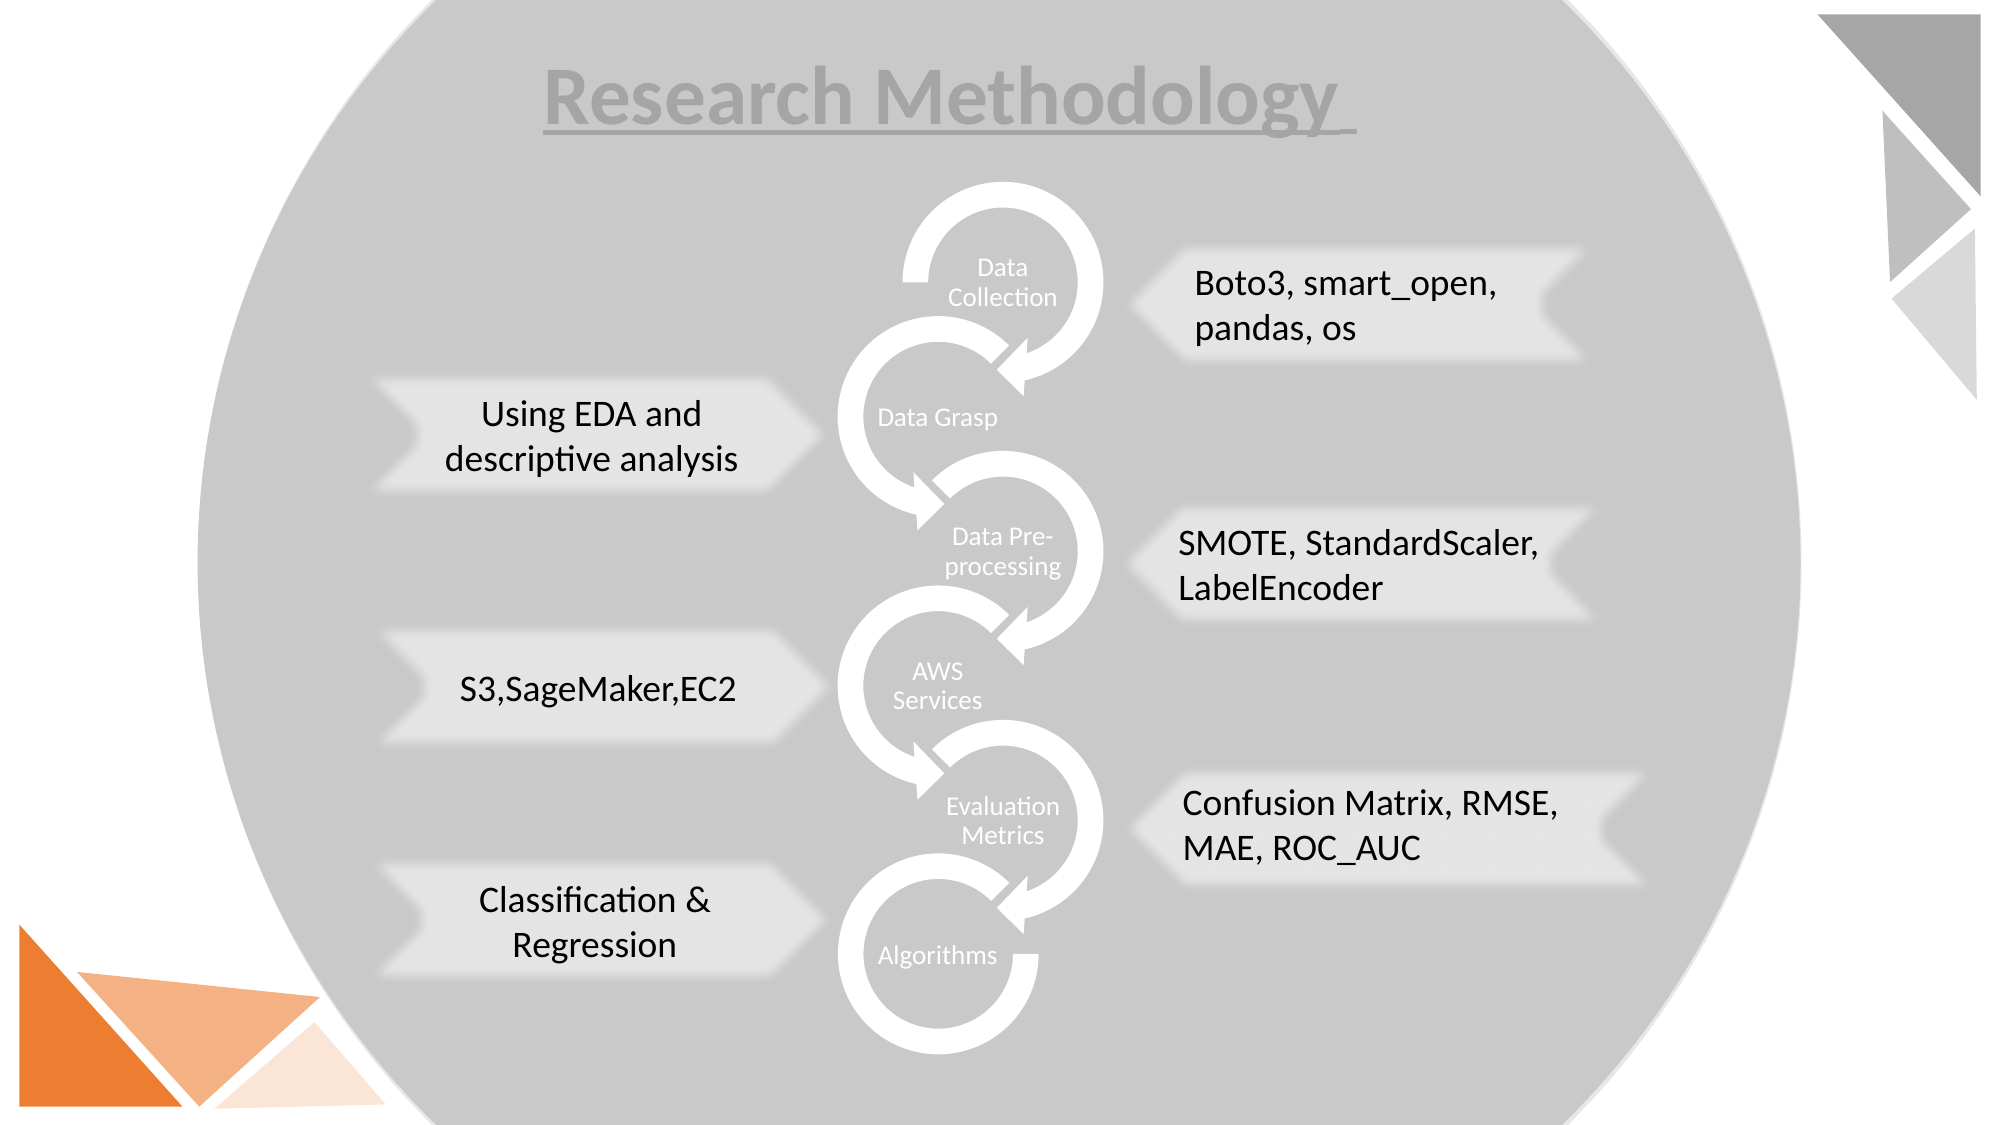

Research Methodology

Data Collection
Data Grasp
Data Pre-processing
AWS Services
Evaluation Metrics
Algorithms

Boto3, smart_open, pandas, os

Using EDA and descriptive analysis

SMOTE, StandardScaler, LabelEncoder
S3,SageMaker,EC2

Confusion Matrix, RMSE, MAE, ROC_AUC
Classification & Regression